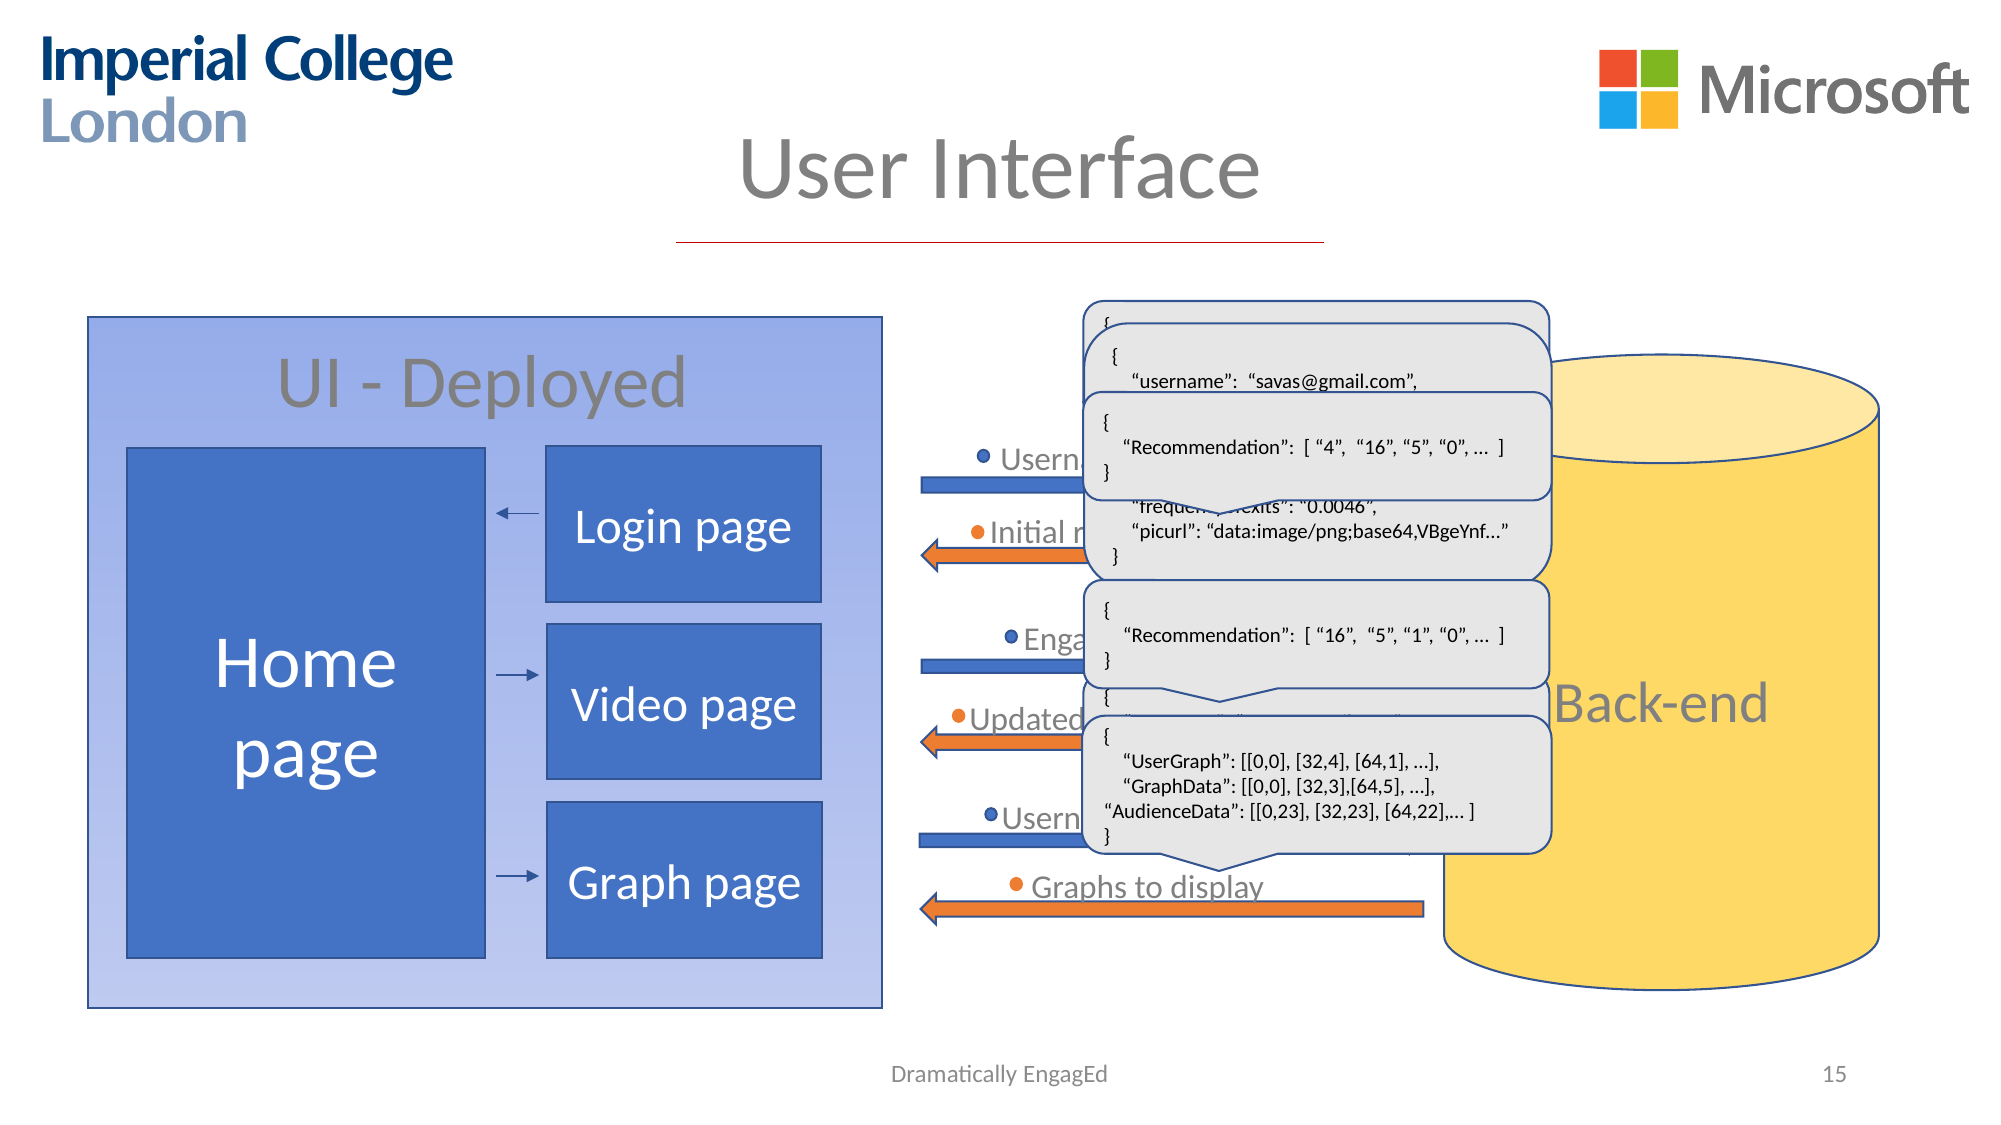

# User Interface
{
    “username”: “savas@gmail.com”
    “mode”: “0”
}

UI - Deployed
Back-end
Username and mode

Login page
Home page

Initial recommendation

Engagement data
Video page

Updated recommendation

Username and video

Graph page

Graphs to display

{
    “username”:  “savas@gmail.com”,
    “videoID”: “5”,
    “time”:  “132.8643784”,
    “videocompletion”: “0.67475”,
    “numberofexit”: “4”,
    “frequencyofexits”: “0.0046”,
    “picurl”: “data:image/png;base64,VBgeYnf…”
}
{
    “Recommendation”:  [ “4”,  “16”, “5”, “0”, …  ]
}

{
    “Recommendation”:  [ “16”,  “5”, “1”, “0”, …  ]
}

{
    “username”: “savas@gmail.com”
    “videoID”: “5”
}

{
    “UserGraph”: [[0,0], [32,4], [64,1], …],
    “GraphData”: [[0,0], [32,3],[64,5], …],
“AudienceData”: [[0,23], [32,23], [64,22],… ]
}

Dramatically EngagEd
15